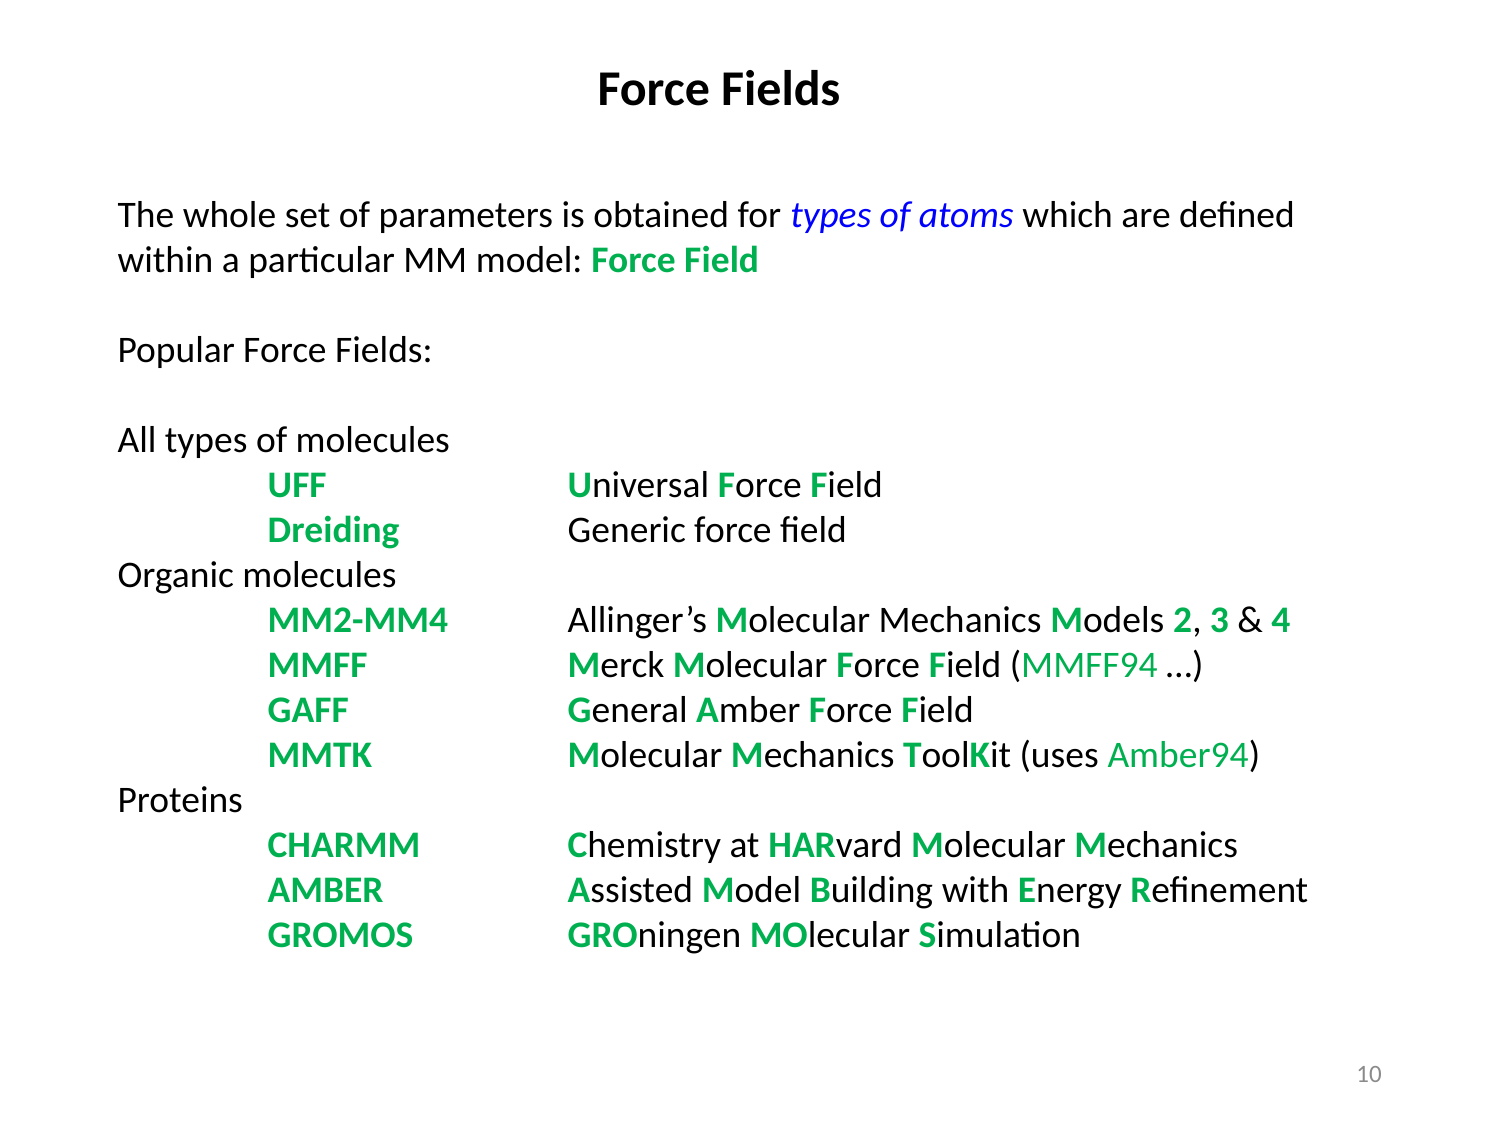

Force Fields
The whole set of parameters is obtained for types of atoms which are defined
within a particular MM model: Force Field

Popular Force Fields:

All types of molecules
	UFF		Universal Force Field
	Dreiding		Generic force field
Organic molecules
	MM2-MM4	Allinger’s Molecular Mechanics Models 2, 3 & 4
	MMFF 		Merck Molecular Force Field (MMFF94 …)
	GAFF		General Amber Force Field
	MMTK 		Molecular Mechanics ToolKit (uses Amber94)
Proteins
	CHARMM 	Chemistry at HARvard Molecular Mechanics
	AMBER 		Assisted Model Building with Energy Refinement
	GROMOS 	GROningen MOlecular Simulation
10